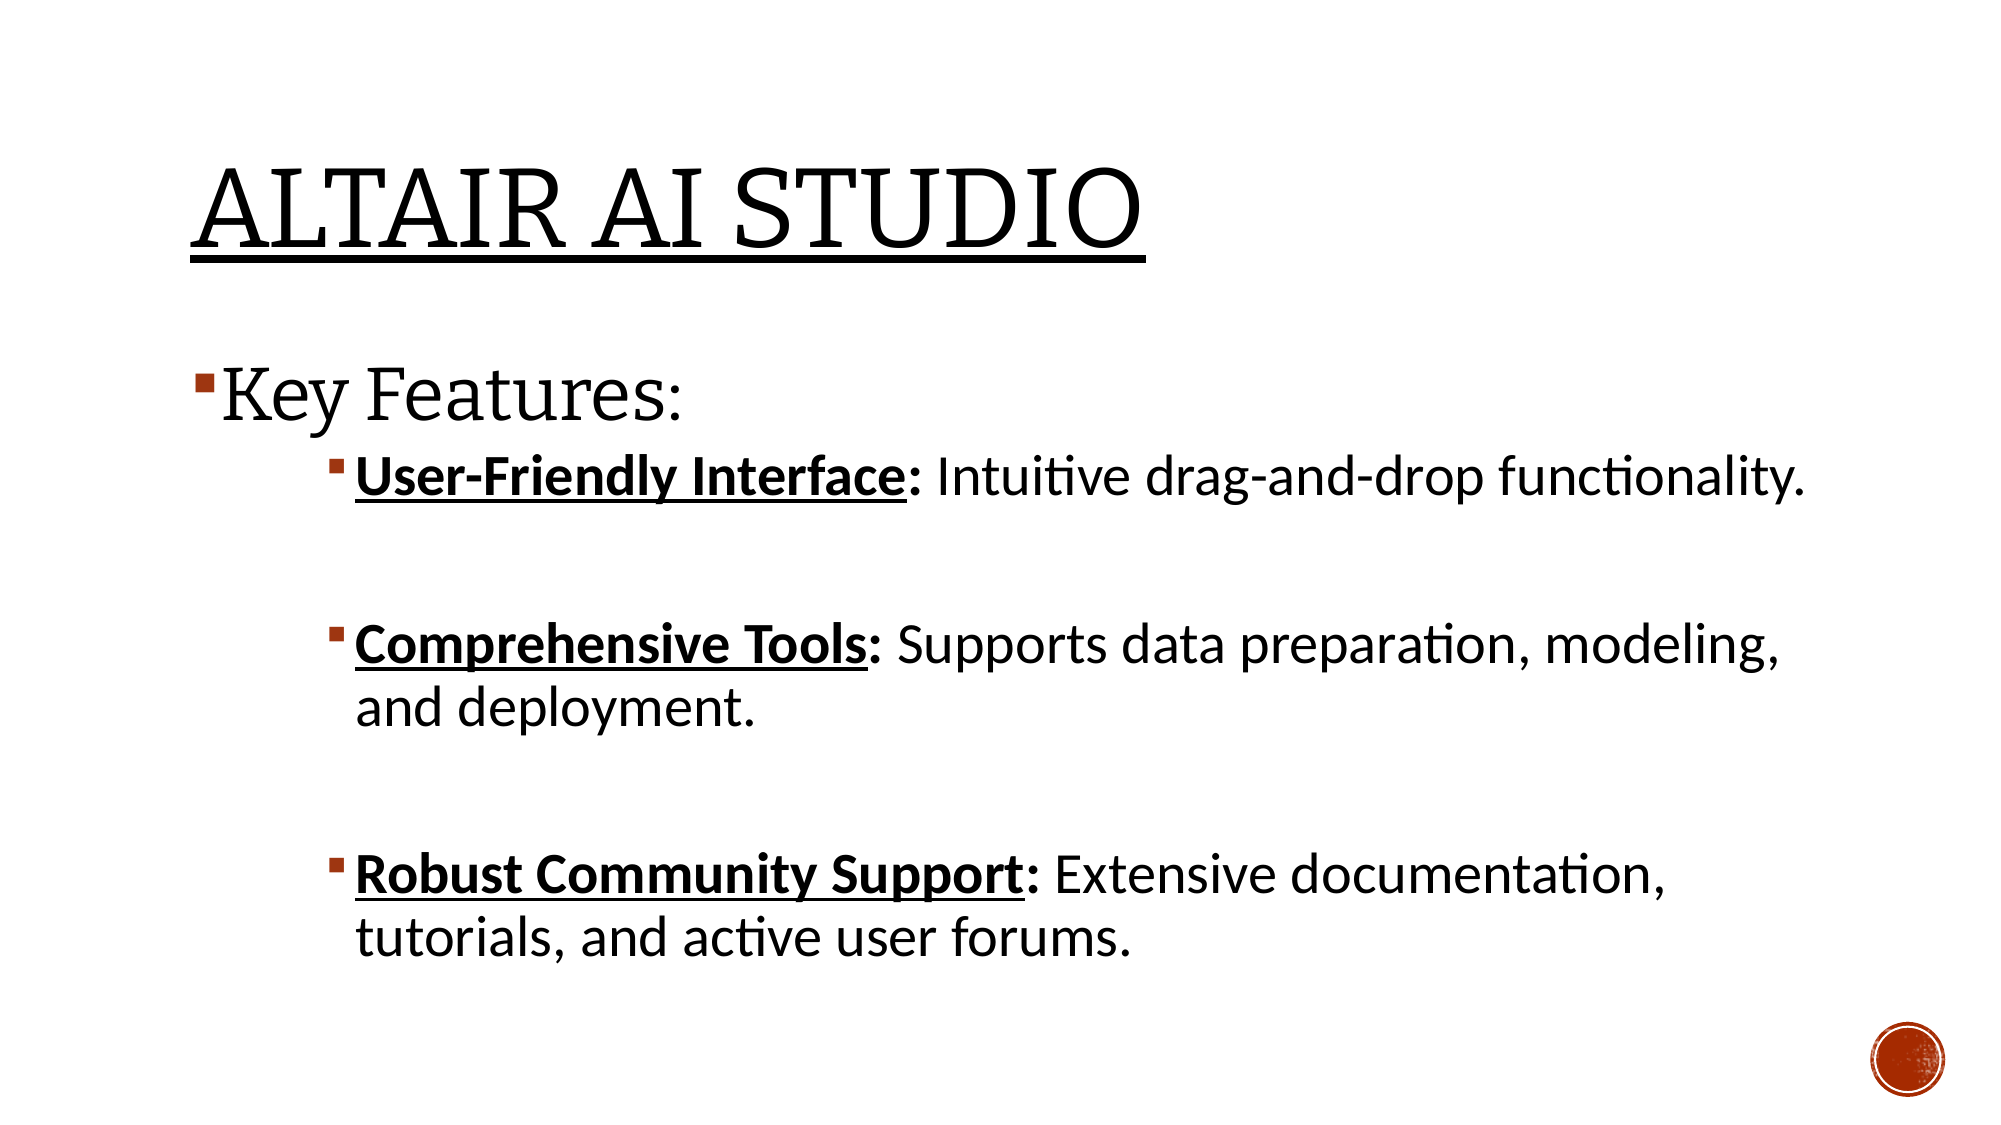

# ALTAIR AI STUDIO
Key Features:
User-Friendly Interface: Intuitive drag-and-drop functionality.

Comprehensive Tools: Supports data preparation, modeling, and deployment.

Robust Community Support: Extensive documentation, tutorials, and active user forums.